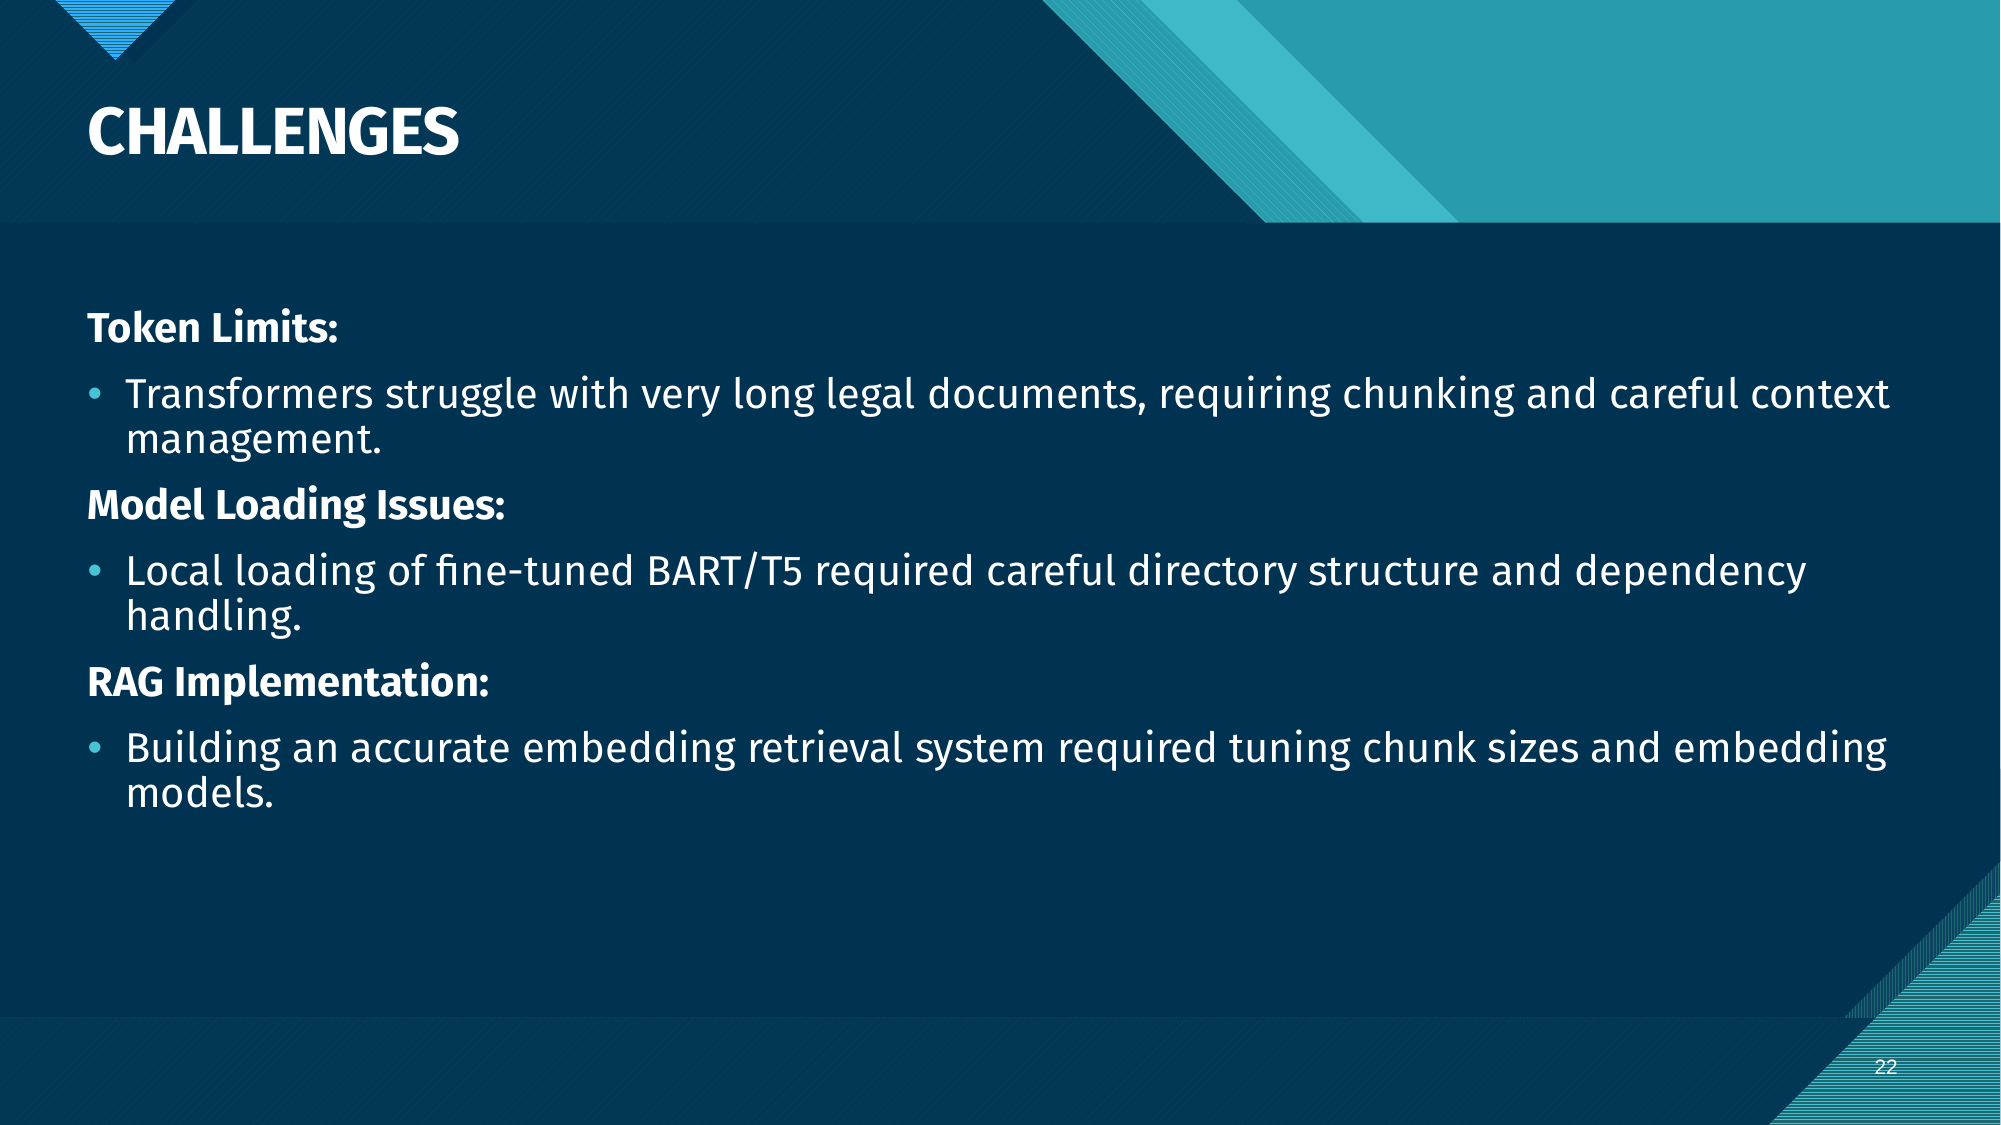

# CHALLENGES
Token Limits:
Transformers struggle with very long legal documents, requiring chunking and careful context management.
Model Loading Issues:
Local loading of fine-tuned BART/T5 required careful directory structure and dependency handling.
RAG Implementation:
Building an accurate embedding retrieval system required tuning chunk sizes and embedding models.

22